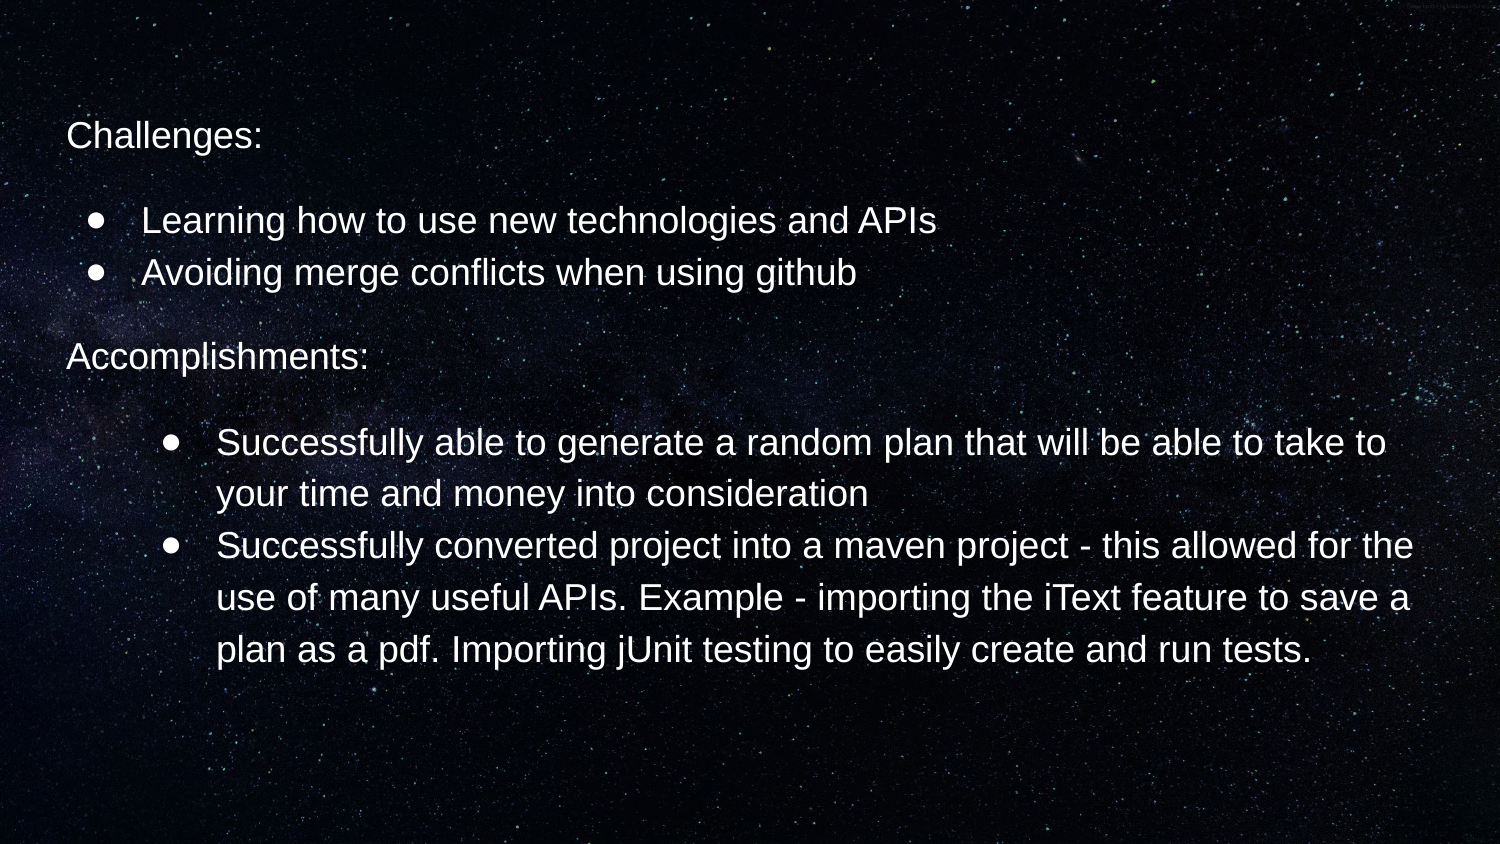

Challenges:
Learning how to use new technologies and APIs
Avoiding merge conflicts when using github
Accomplishments:
Successfully able to generate a random plan that will be able to take to your time and money into consideration
Successfully converted project into a maven project - this allowed for the use of many useful APIs. Example - importing the iText feature to save a plan as a pdf. Importing jUnit testing to easily create and run tests.